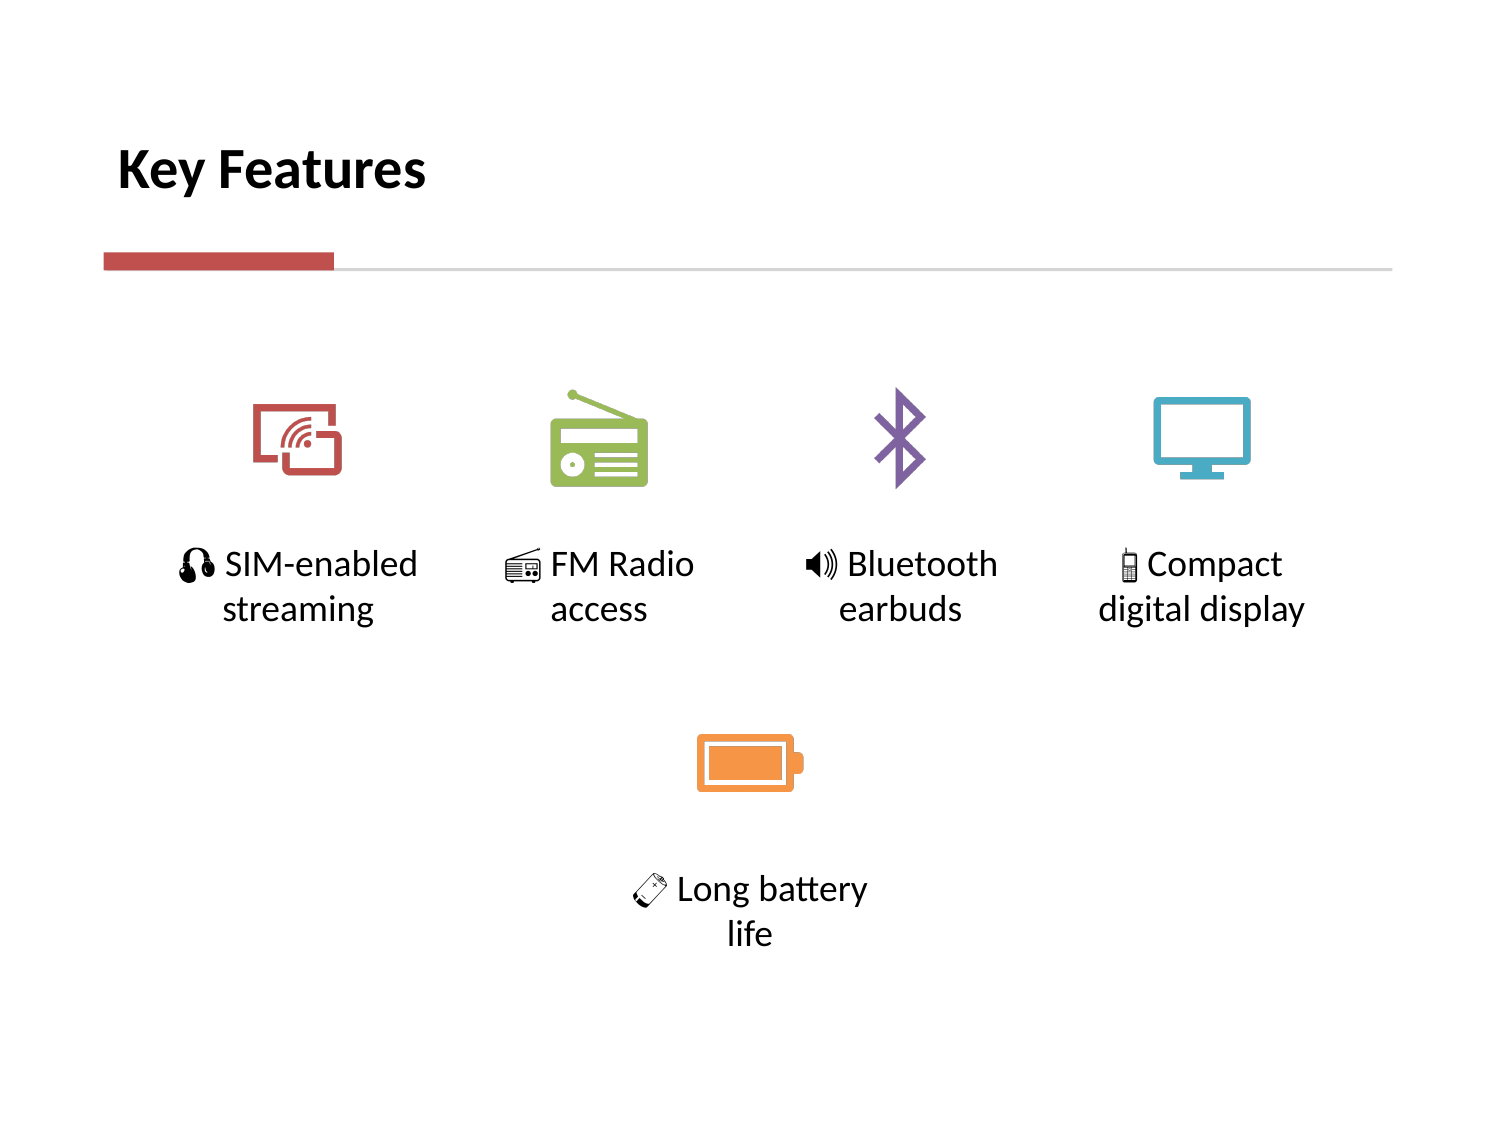

Key Features

🎧 SIM-enabled streaming
📻 FM Radio access
🔊 Bluetooth earbuds
📱 Compact digital display
🔋 Long battery life